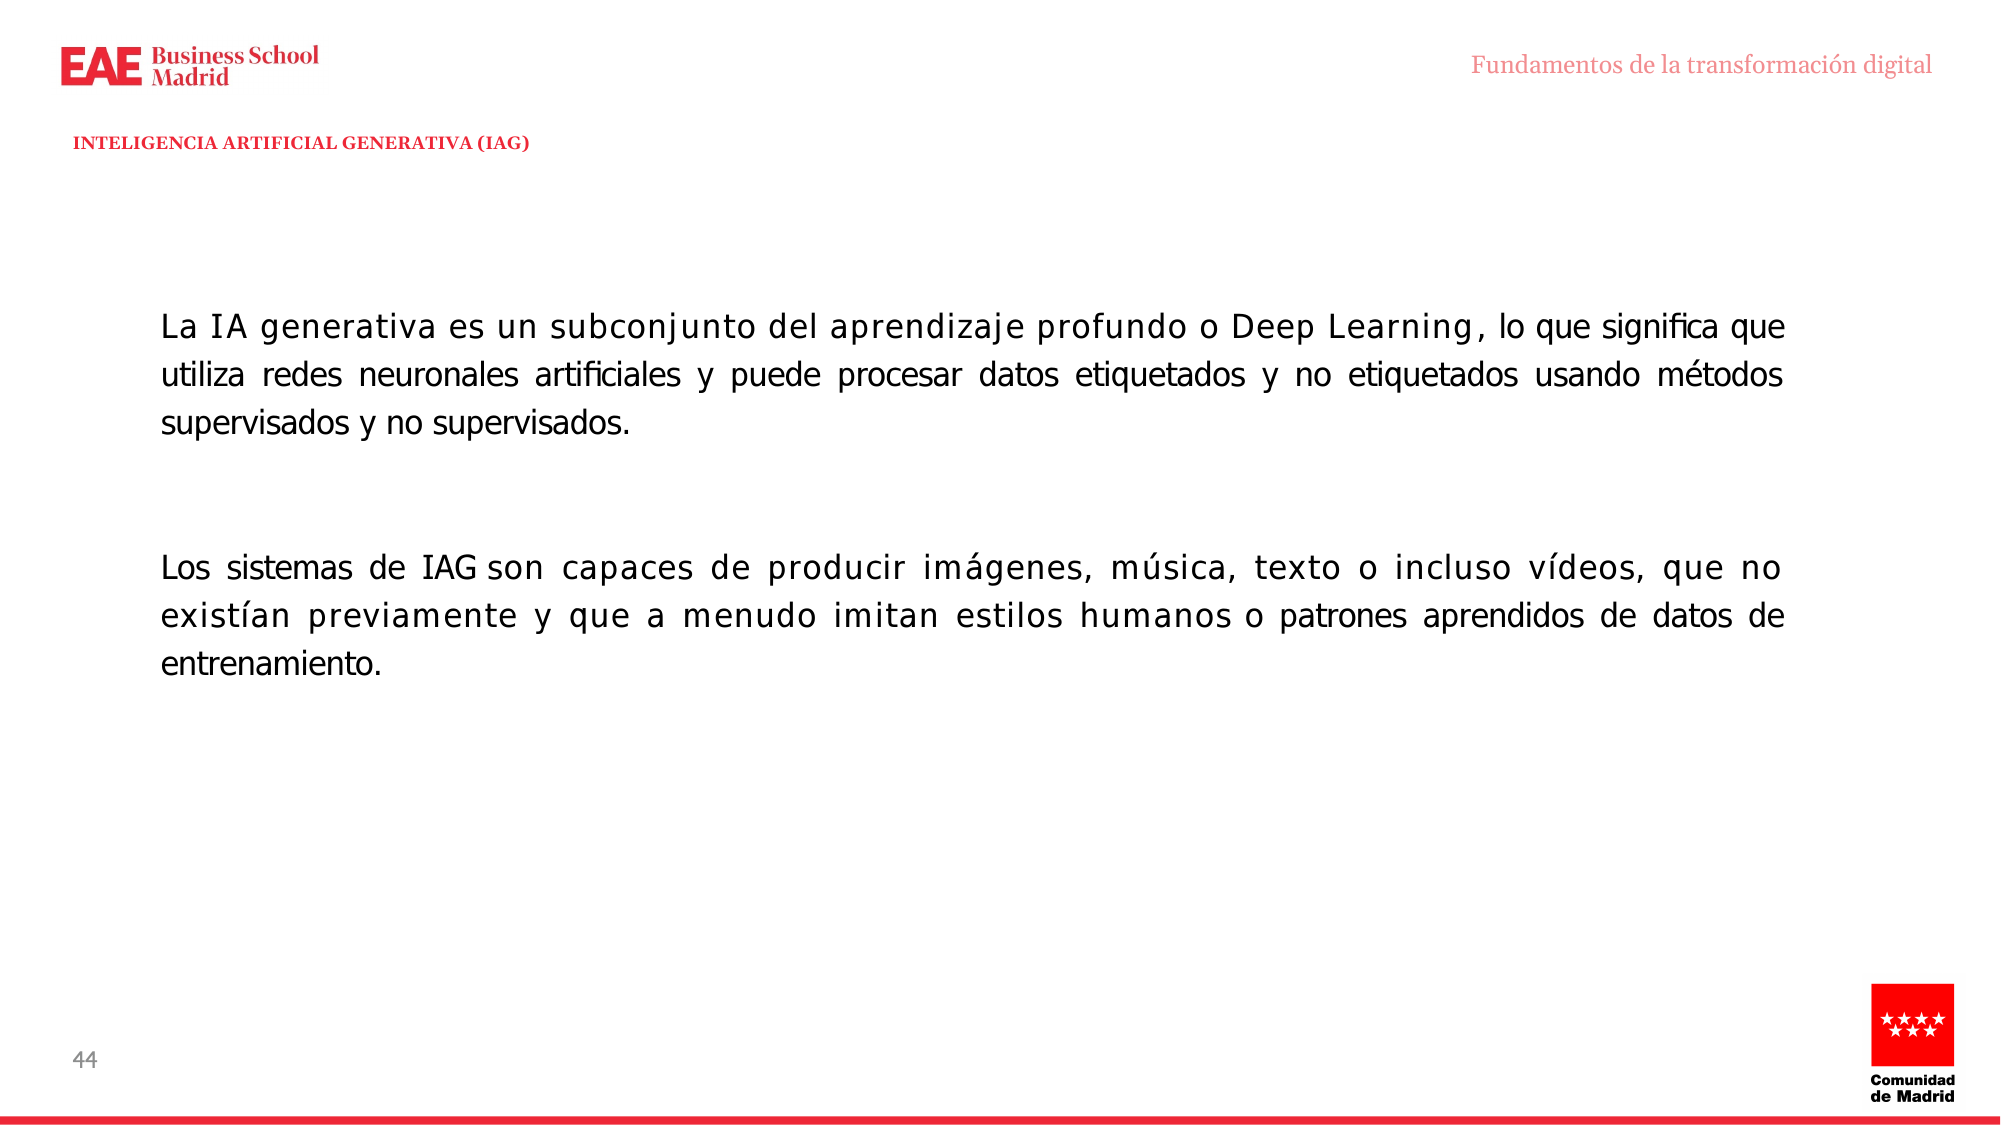

Fundamentos de la transformación digital
# INTELIGENCIA ARTIFICIAL GENERATIVA (IAG)
La IA generativa es un subconjunto del aprendizaje profundo o Deep Learning, lo que significa que utiliza redes neuronales artificiales y puede procesar datos etiquetados y no etiquetados usando métodos supervisados y no supervisados.

Los sistemas de IAG son capaces de producir imágenes, música, texto o incluso vídeos, que no existían previamente y que a menudo imitan estilos humanos o patrones aprendidos de datos de entrenamiento.
44